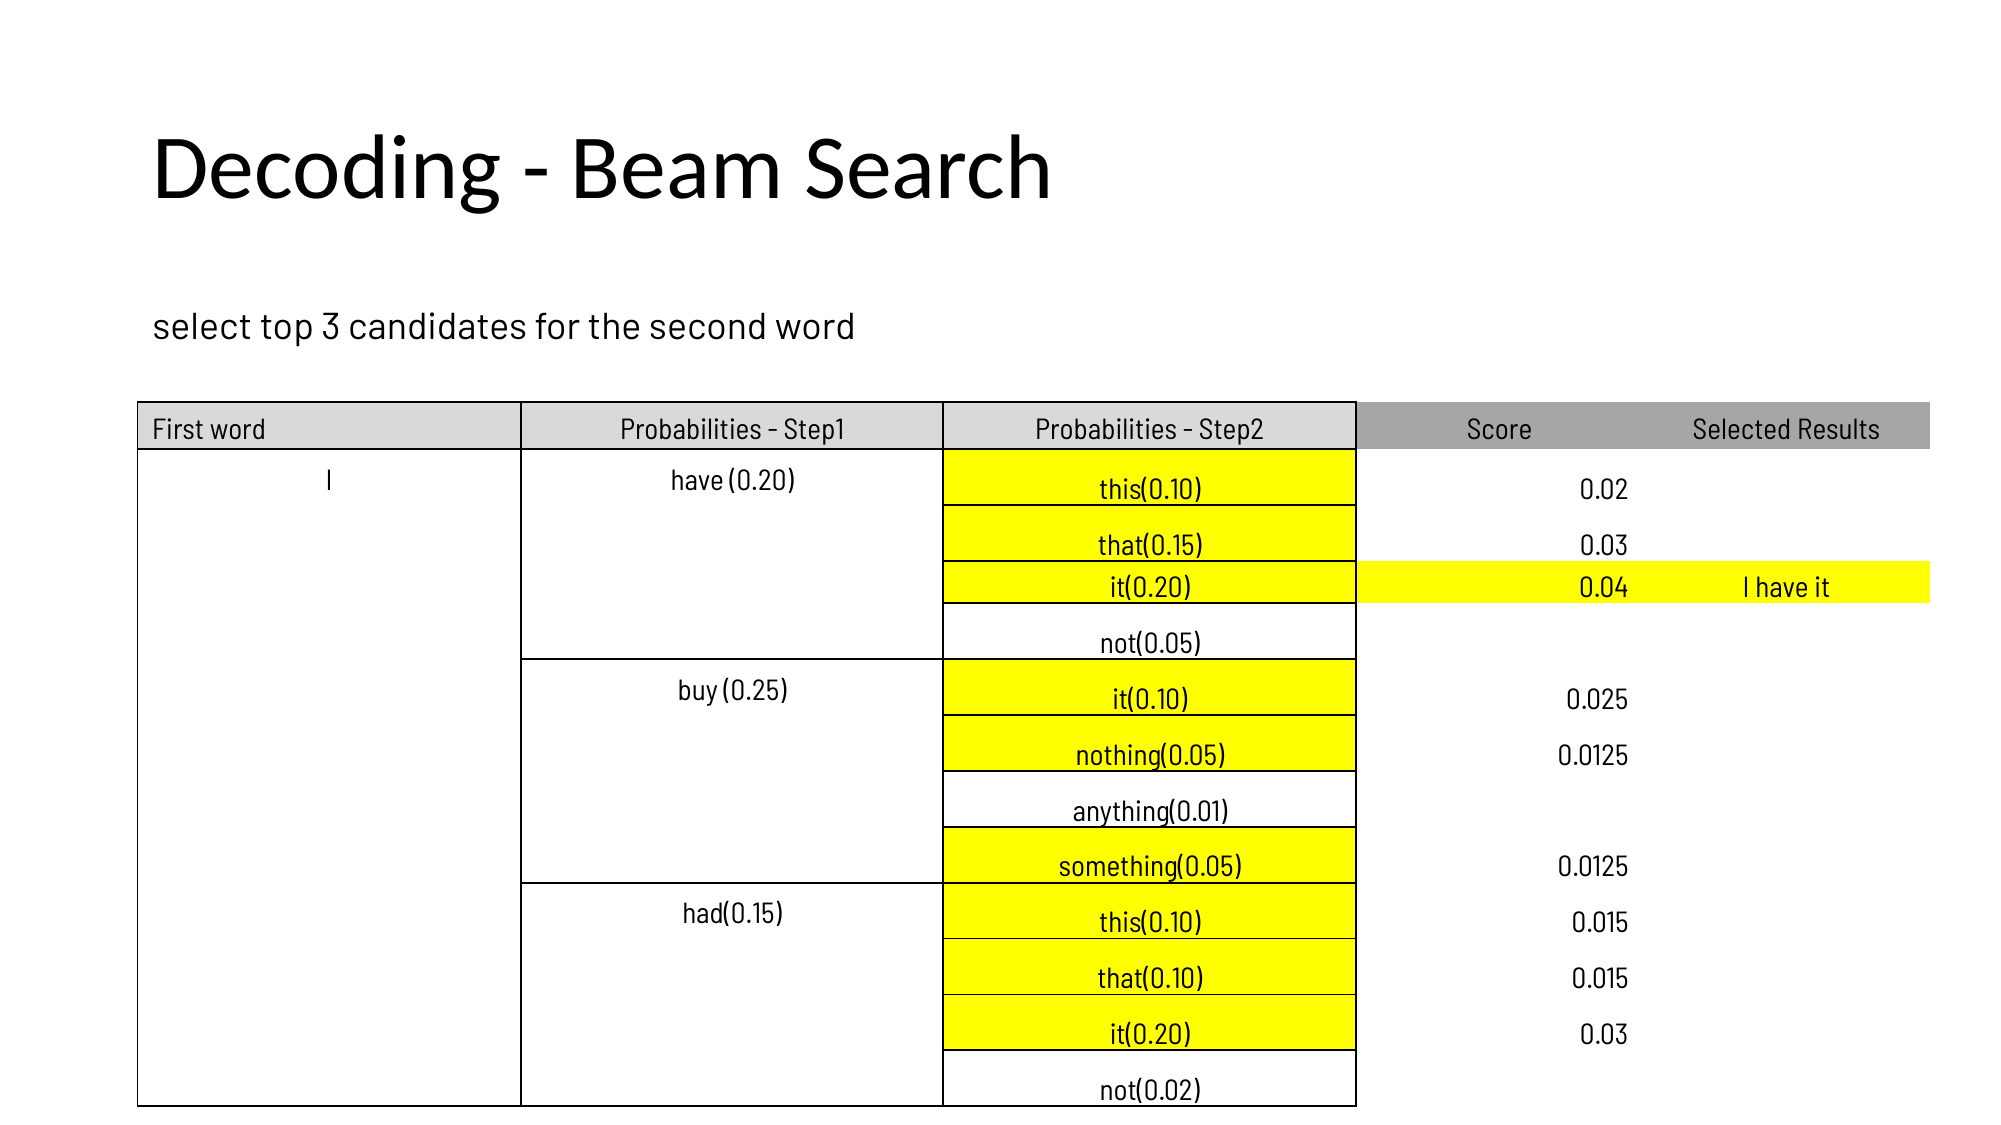

# Decoding - Beam Search
select top 3 candidates for the second word
| First word | Probabilities - Step1 | Probabilities - Step2 | Score | Selected Results |
| --- | --- | --- | --- | --- |
| I | have (0.20) | this(0.10) | 0.02 |  |
|  |  | that(0.15) | 0.03 |  |
|  |  | it(0.20) | 0.04 | I have it |
|  |  | not(0.05) |  |  |
|  | buy (0.25) | it(0.10) | 0.025 |  |
|  |  | nothing(0.05) | 0.0125 |  |
|  |  | anything(0.01) |  |  |
|  |  | something(0.05) | 0.0125 |  |
|  | had(0.15) | this(0.10) | 0.015 |  |
|  |  | that(0.10) | 0.015 |  |
|  |  | it(0.20) | 0.03 |  |
|  |  | not(0.02) |  |  |